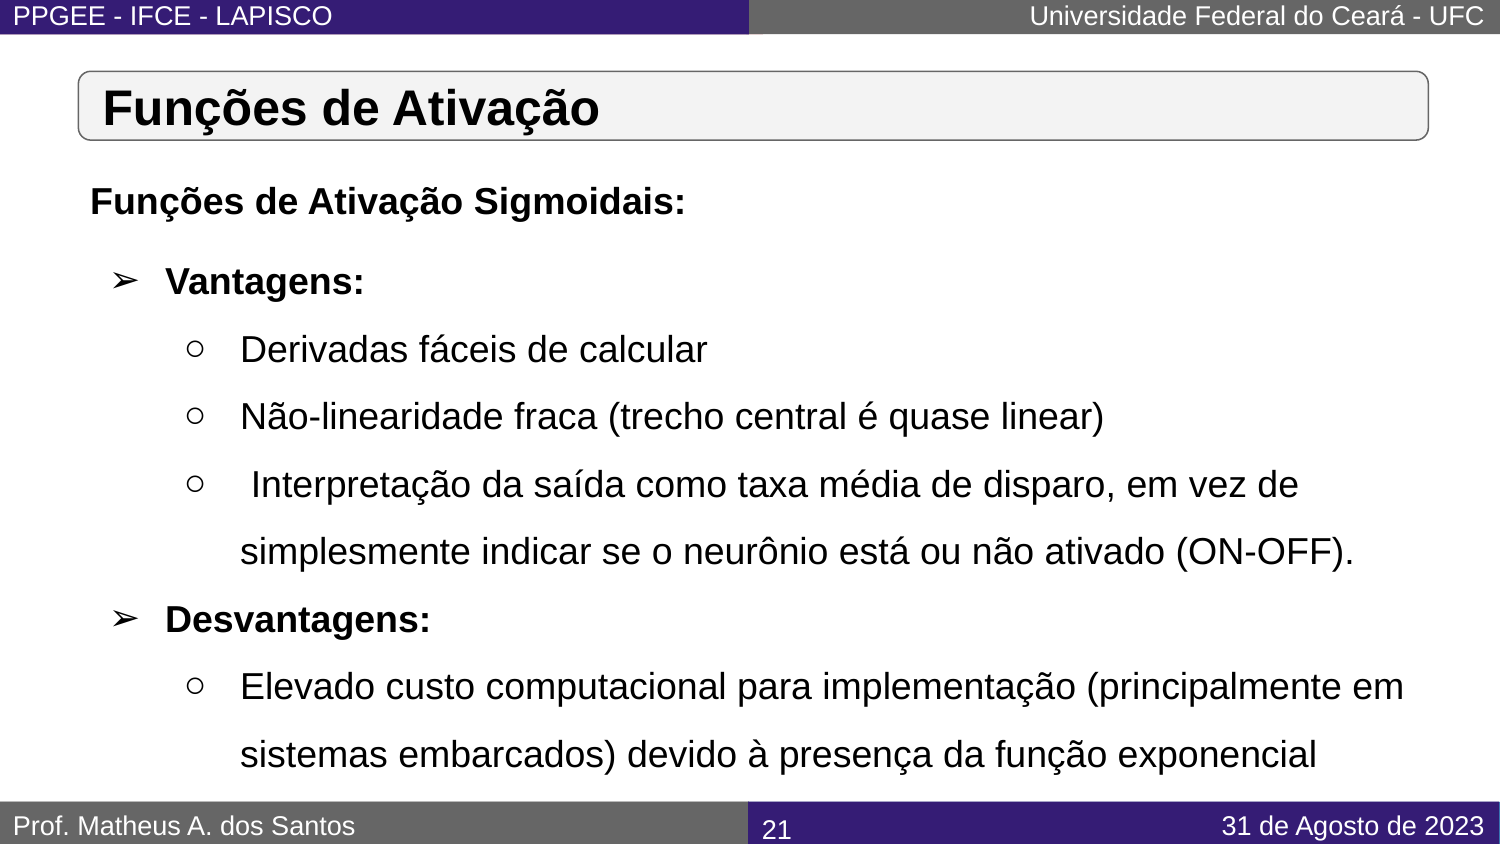

# Funções de Ativação
Funções de Ativação Sigmoidais:
Vantagens:
Derivadas fáceis de calcular
Não-linearidade fraca (trecho central é quase linear)
 Interpretação da saída como taxa média de disparo, em vez de simplesmente indicar se o neurônio está ou não ativado (ON-OFF).
Desvantagens:
Elevado custo computacional para implementação (principalmente em sistemas embarcados) devido à presença da função exponencial

21